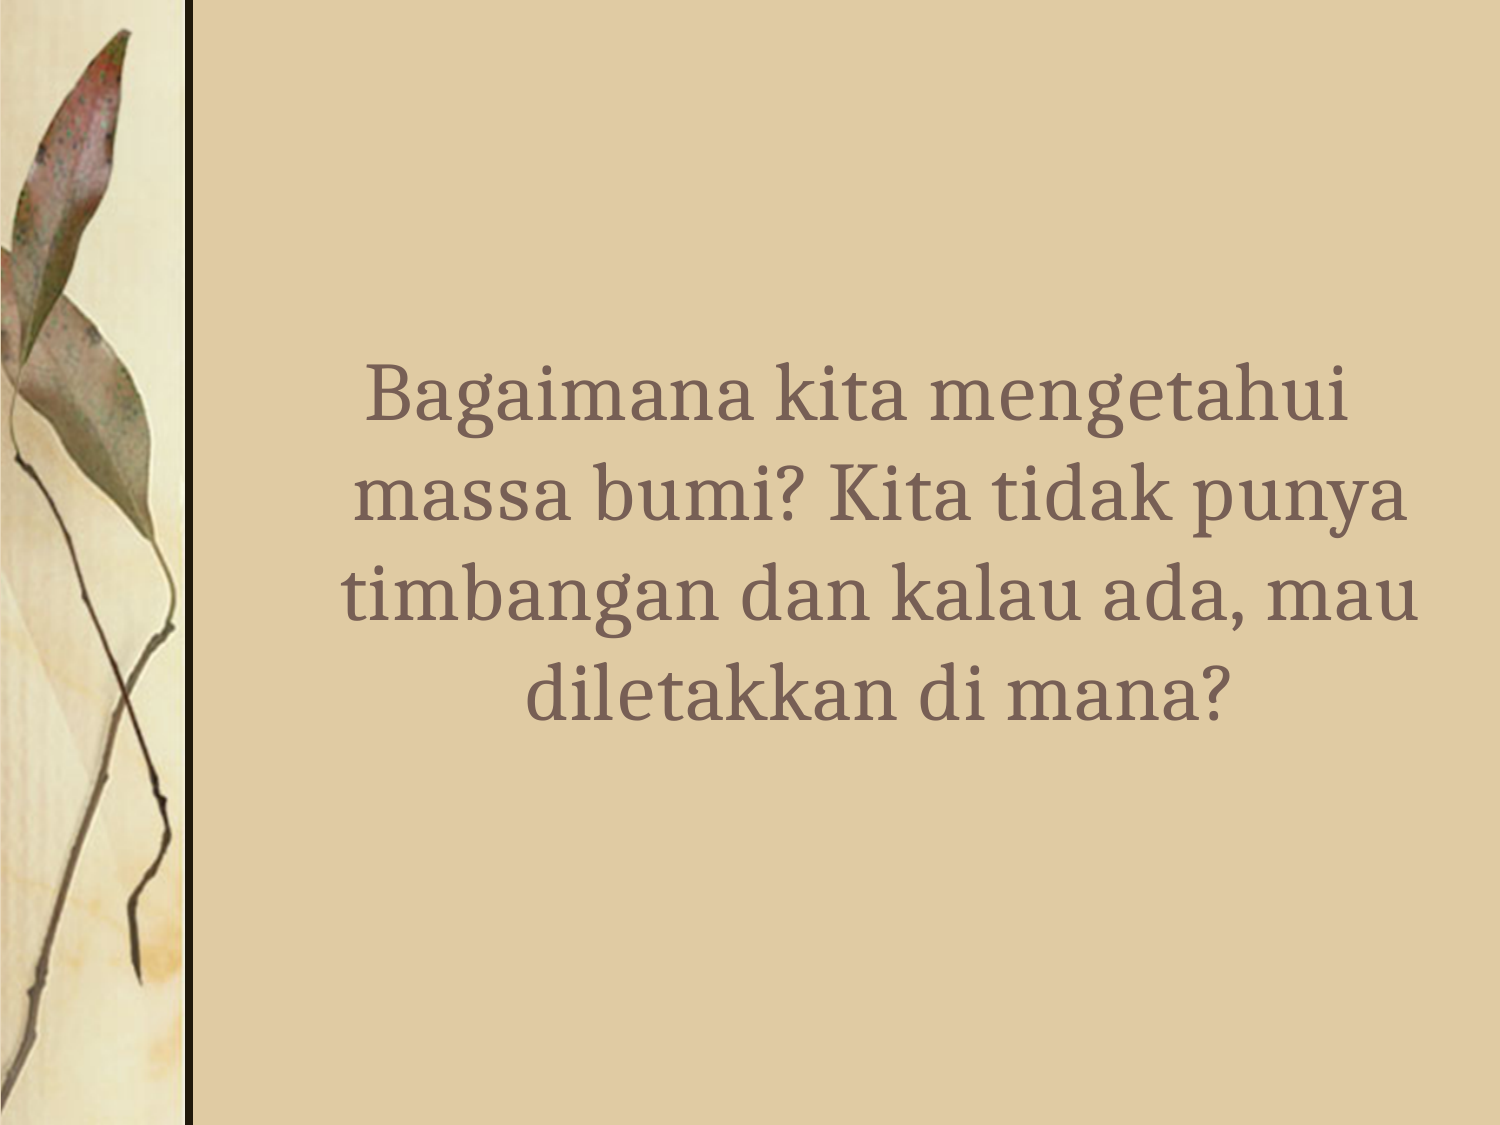

#

Bagaimana kita mengetahui massa bumi? Kita tidak punya timbangan dan kalau ada, mau diletakkan di mana?